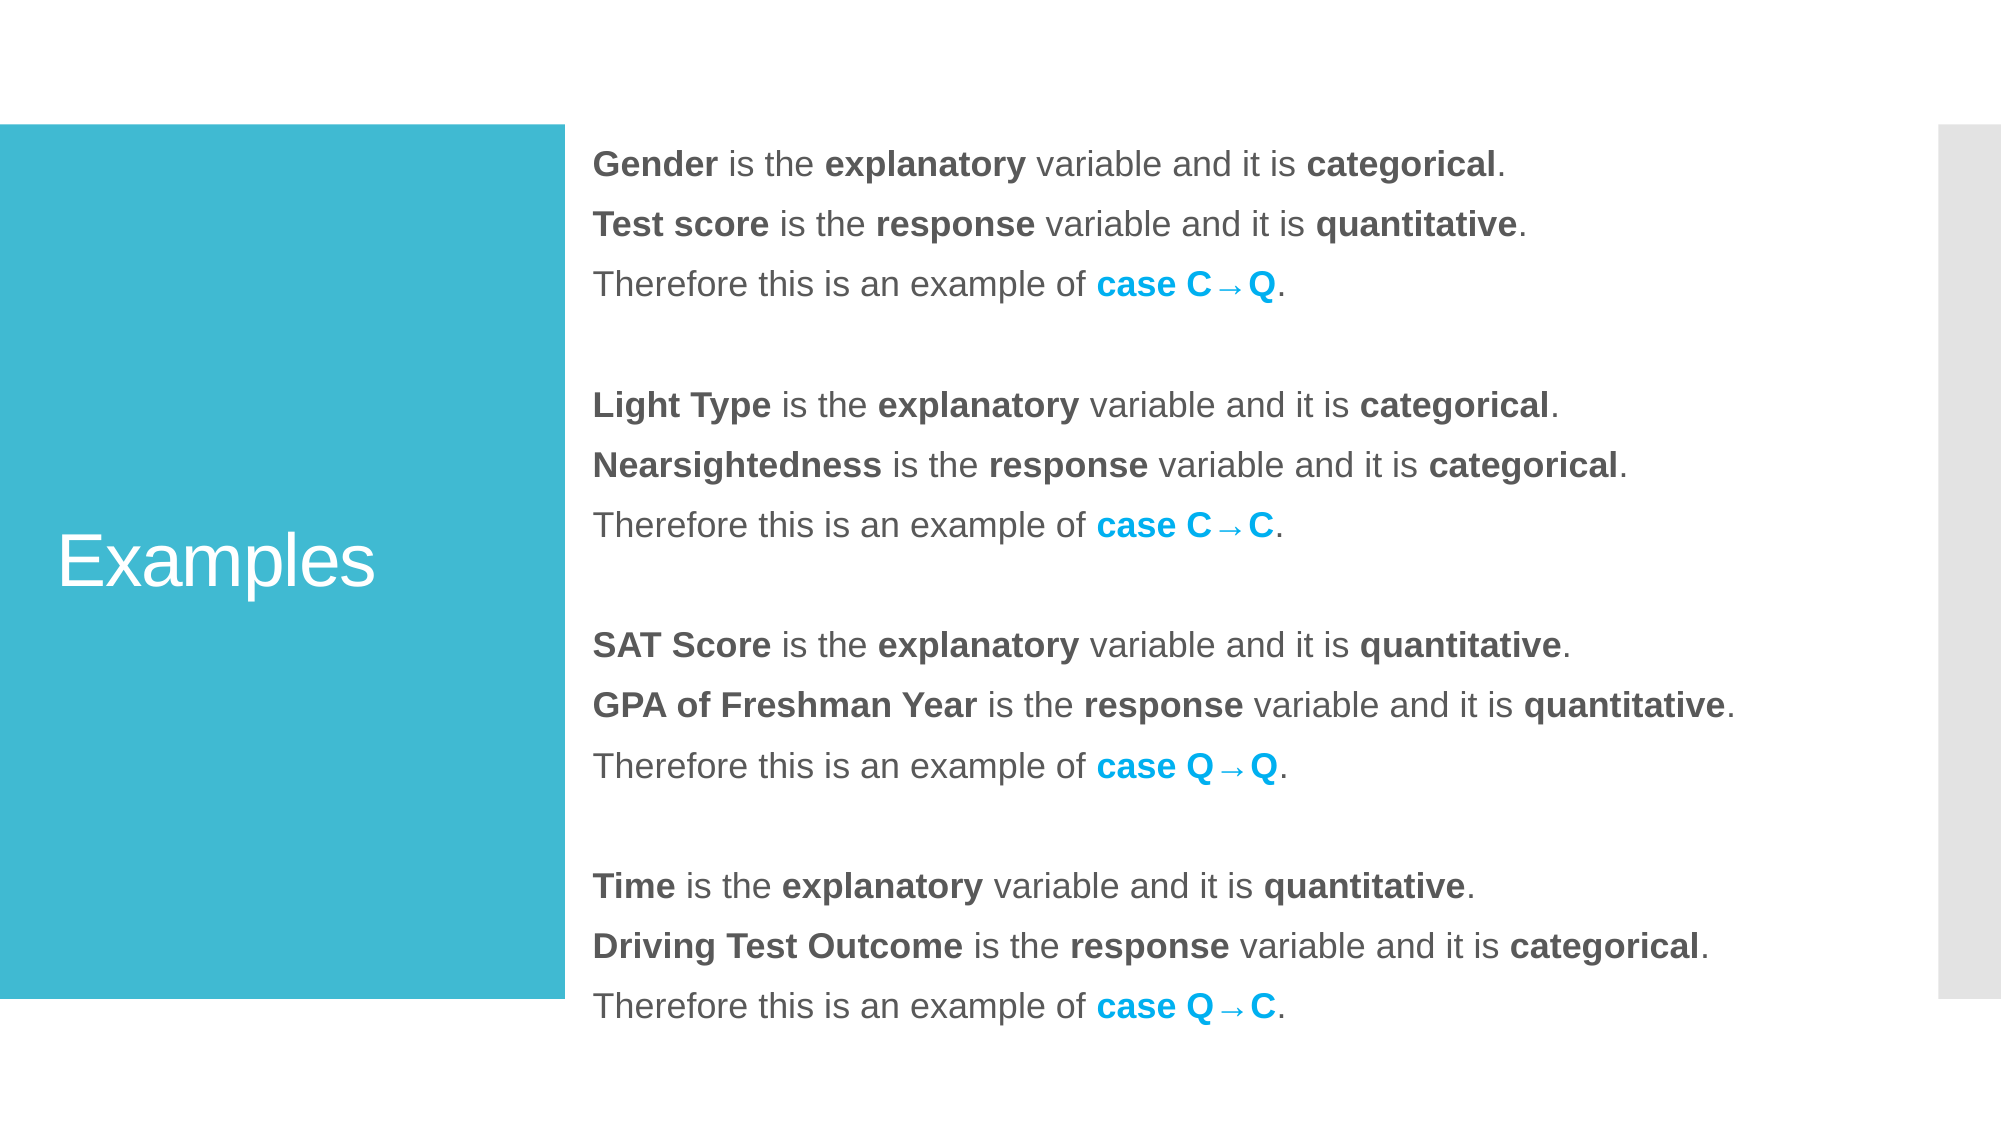

Gender is the explanatory variable and it is categorical.
Test score is the response variable and it is quantitative.
Therefore this is an example of case C→Q.

Light Type is the explanatory variable and it is categorical.
Nearsightedness is the response variable and it is categorical.
Therefore this is an example of case C→C.

SAT Score is the explanatory variable and it is quantitative.
GPA of Freshman Year is the response variable and it is quantitative.
Therefore this is an example of case Q→Q.

Time is the explanatory variable and it is quantitative.
Driving Test Outcome is the response variable and it is categorical.
Therefore this is an example of case Q→C.

# Examples